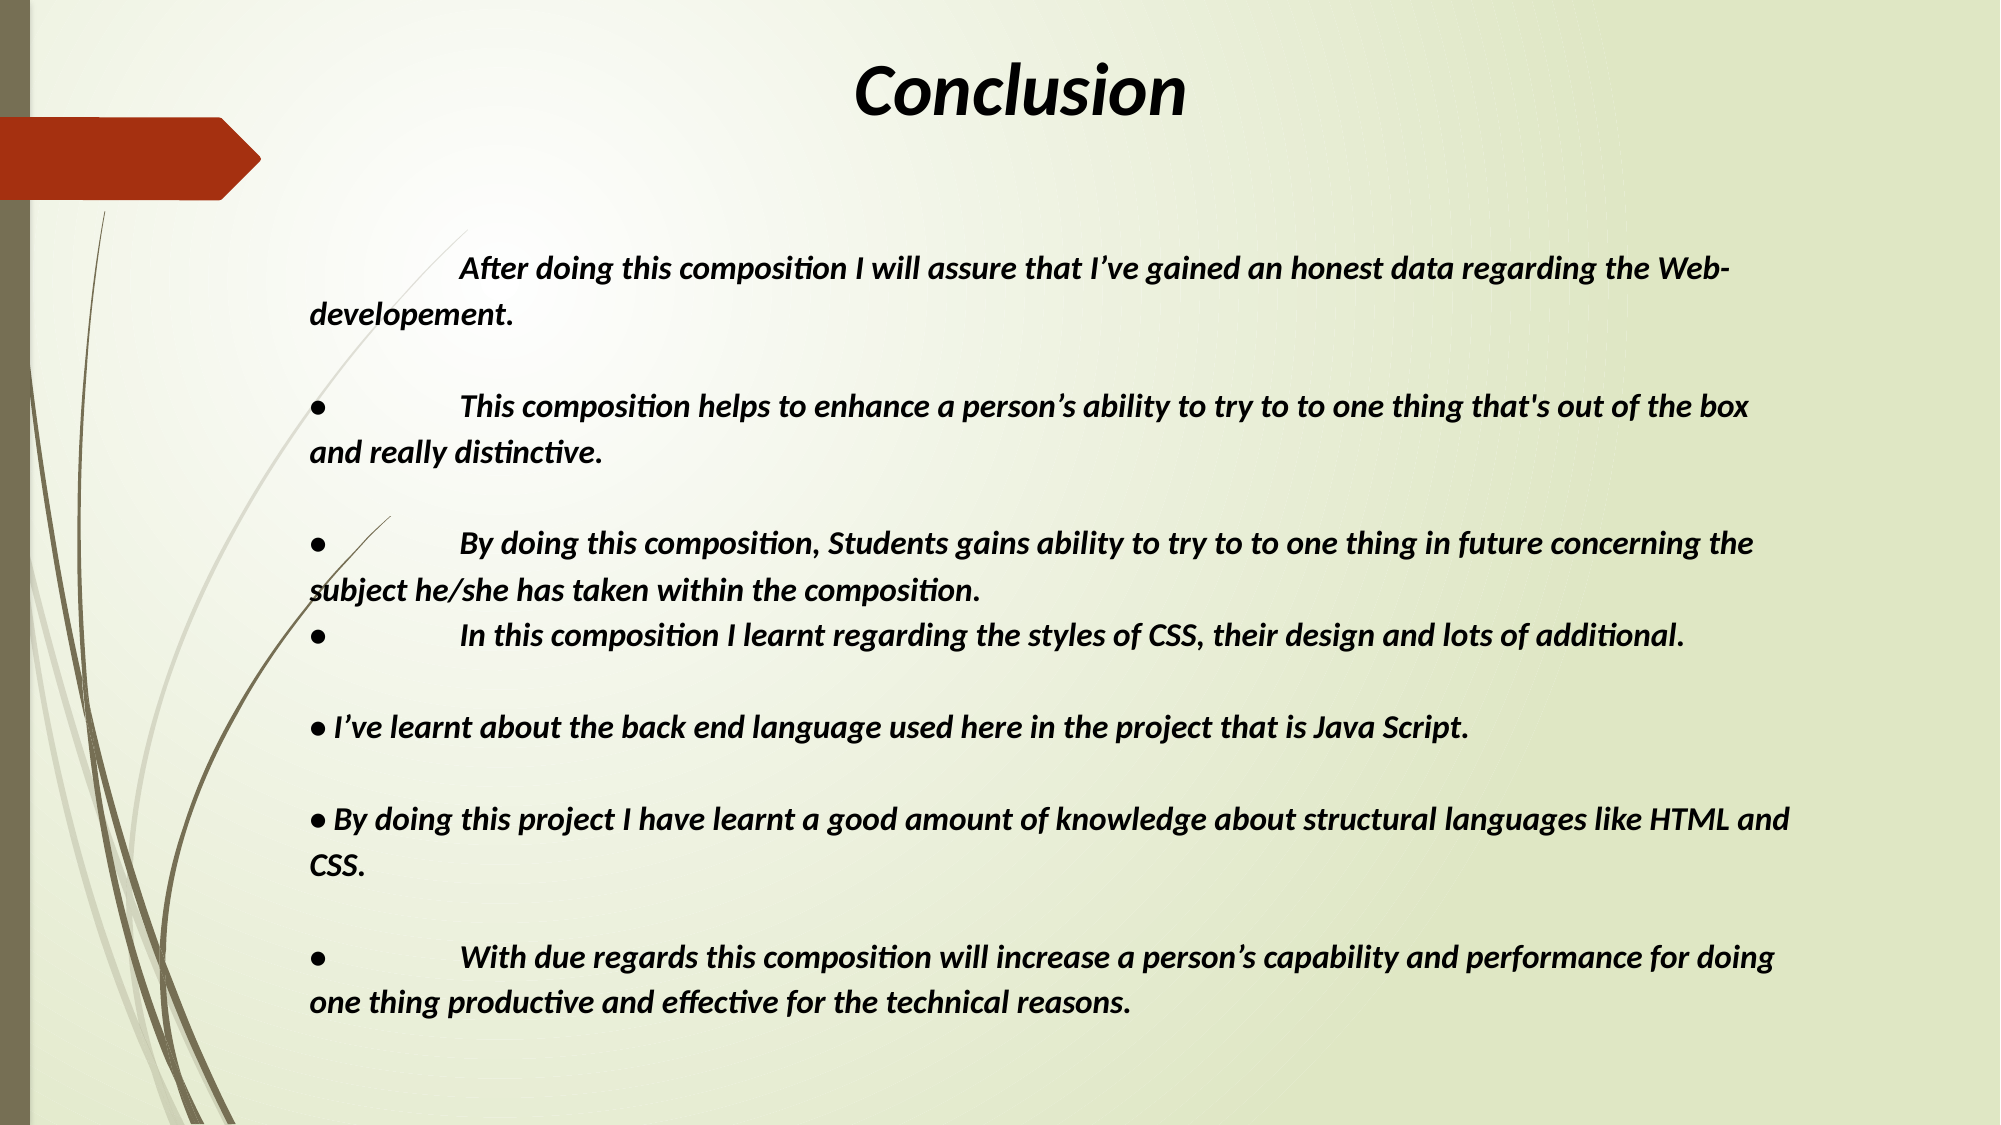

Conclusion
	After doing this composition I will assure that I’ve gained an honest data regarding the Web-developement.

•	This composition helps to enhance a person’s ability to try to to one thing that's out of the box and really distinctive.

•	By doing this composition, Students gains ability to try to to one thing in future concerning the subject he/she has taken within the composition.
•	In this composition I learnt regarding the styles of CSS, their design and lots of additional.

• I’ve learnt about the back end language used here in the project that is Java Script.

• By doing this project I have learnt a good amount of knowledge about structural languages like HTML and CSS.

•	With due regards this composition will increase a person’s capability and performance for doing one thing productive and effective for the technical reasons.